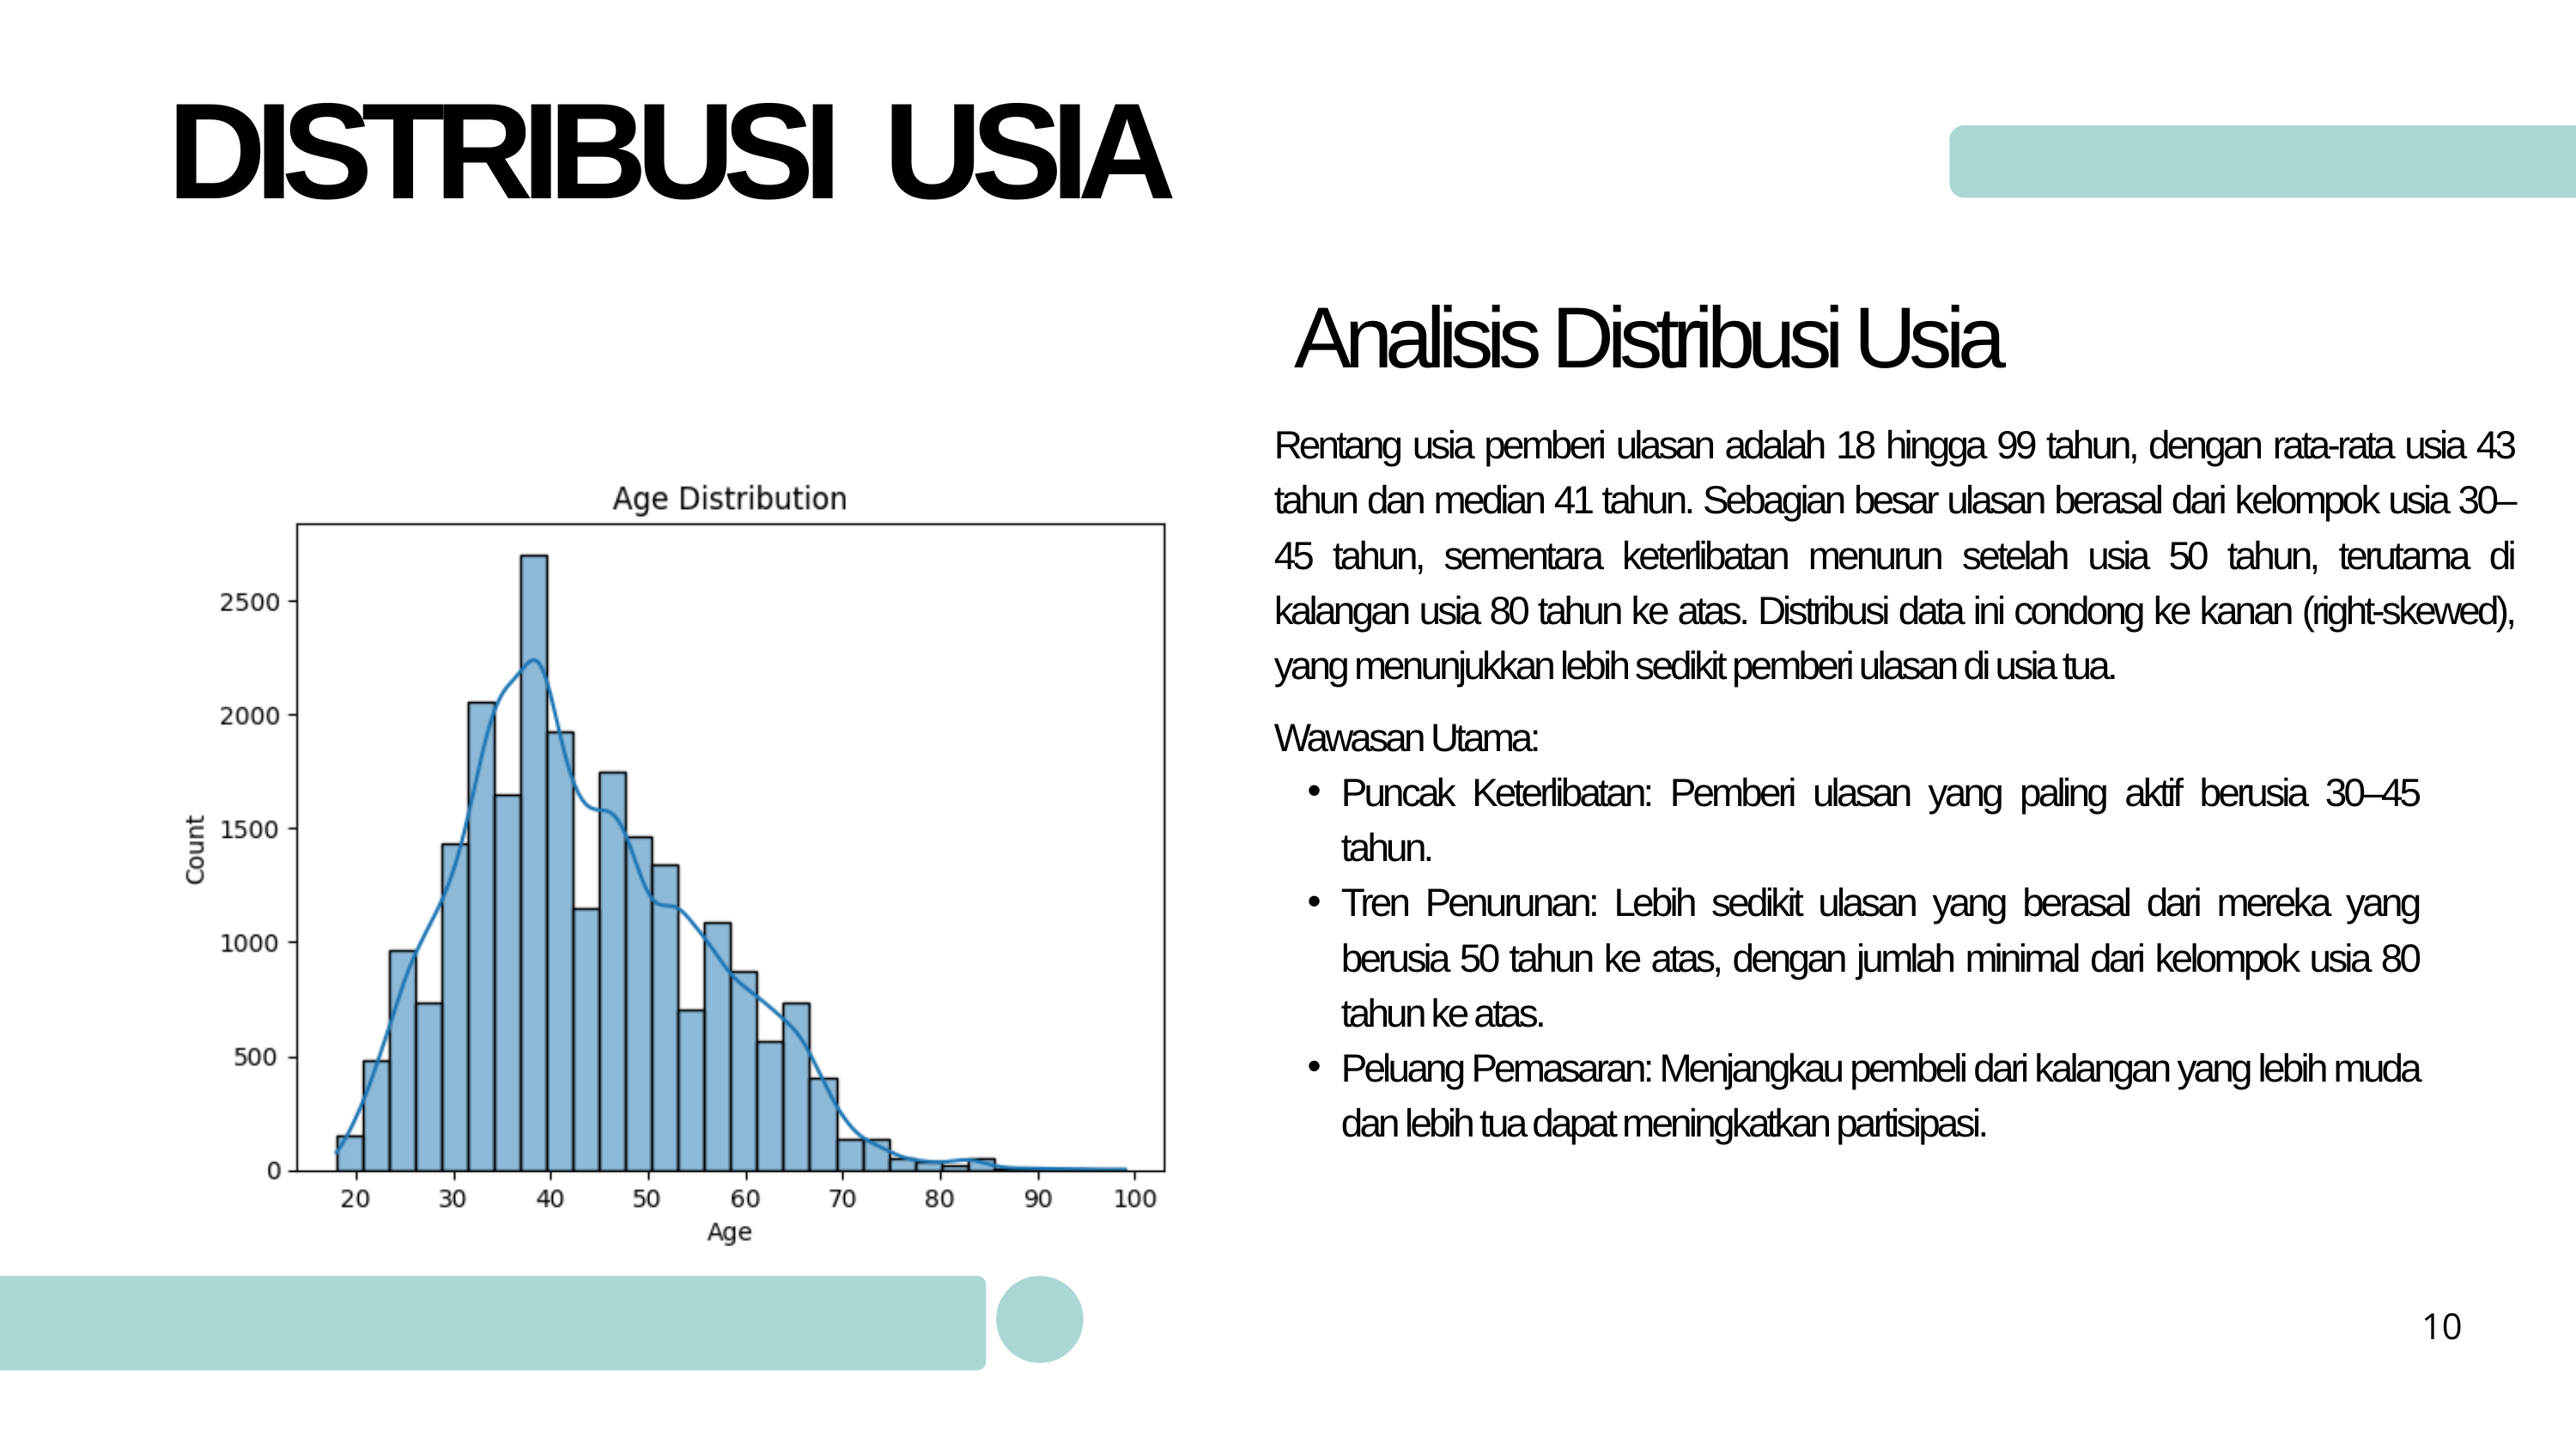

DISTRIBUSI  USIA

Analisis Distribusi Usia
Rentang usia pemberi ulasan adalah 18 hingga 99 tahun, dengan rata-rata usia 43 tahun dan median 41 tahun. Sebagian besar ulasan berasal dari kelompok usia 30–45 tahun, sementara keterlibatan menurun setelah usia 50 tahun, terutama di kalangan usia 80 tahun ke atas. Distribusi data ini condong ke kanan (right-skewed), yang menunjukkan lebih sedikit pemberi ulasan di usia tua.

Wawasan Utama:
Puncak Keterlibatan: Pemberi ulasan yang paling aktif berusia 30–45 tahun.
Tren Penurunan: Lebih sedikit ulasan yang berasal dari mereka yang berusia 50 tahun ke atas, dengan jumlah minimal dari kelompok usia 80 tahun ke atas.
Peluang Pemasaran: Menjangkau pembeli dari kalangan yang lebih muda dan lebih tua dapat meningkatkan partisipasi.

10